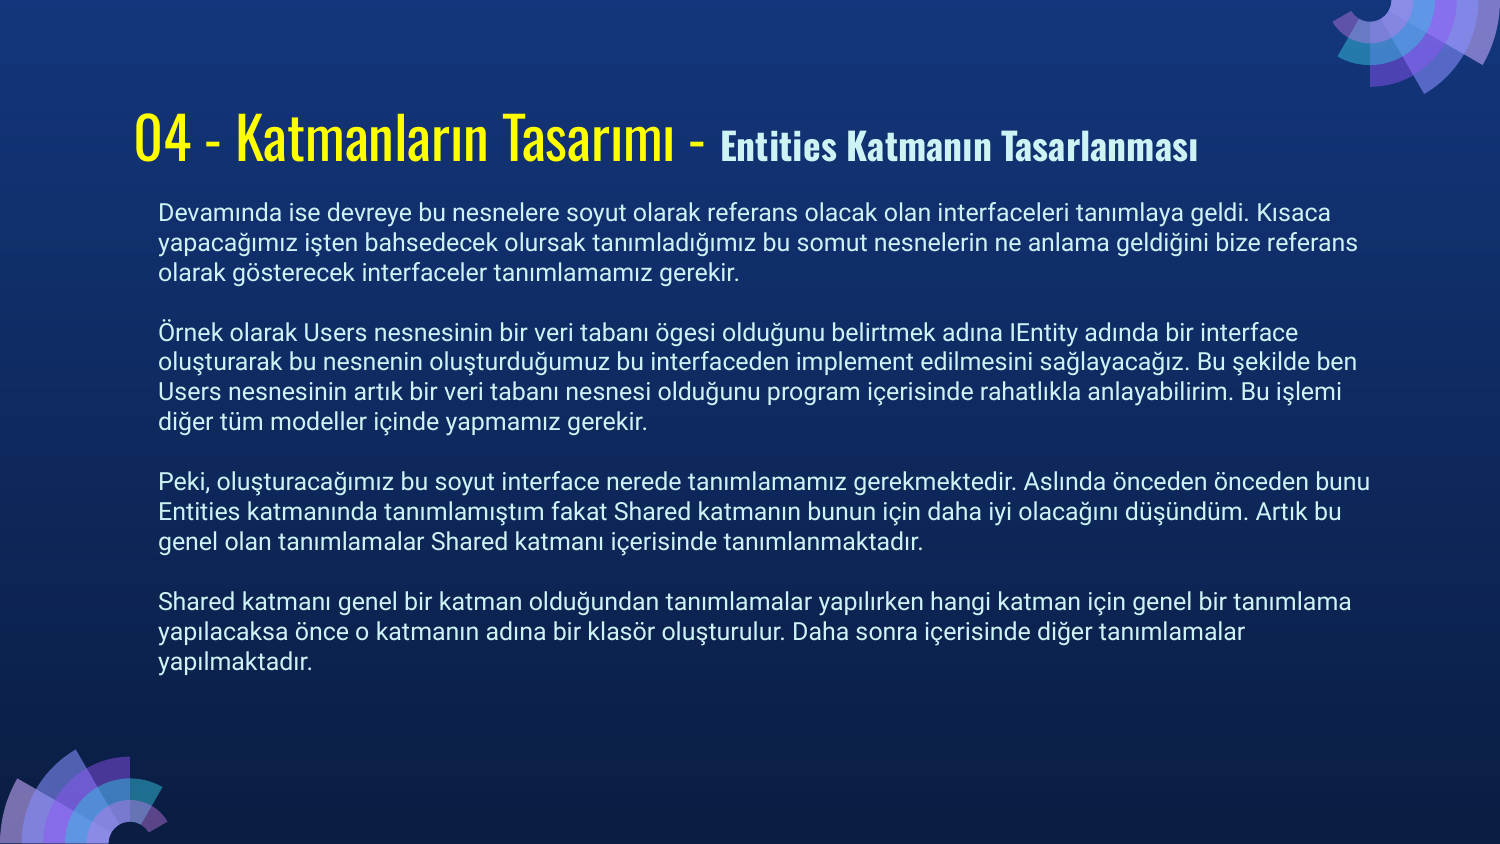

04 - Katmanların Tasarımı - Entities Katmanın Tasarlanması
# Devamında ise devreye bu nesnelere soyut olarak referans olacak olan interfaceleri tanımlaya geldi. Kısaca yapacağımız işten bahsedecek olursak tanımladığımız bu somut nesnelerin ne anlama geldiğini bize referans olarak gösterecek interfaceler tanımlamamız gerekir.

Örnek olarak Users nesnesinin bir veri tabanı ögesi olduğunu belirtmek adına IEntity adında bir interface oluşturarak bu nesnenin oluşturduğumuz bu interfaceden implement edilmesini sağlayacağız. Bu şekilde ben Users nesnesinin artık bir veri tabanı nesnesi olduğunu program içerisinde rahatlıkla anlayabilirim. Bu işlemi diğer tüm modeller içinde yapmamız gerekir.

Peki, oluşturacağımız bu soyut interface nerede tanımlamamız gerekmektedir. Aslında önceden önceden bunu Entities katmanında tanımlamıştım fakat Shared katmanın bunun için daha iyi olacağını düşündüm. Artık bu genel olan tanımlamalar Shared katmanı içerisinde tanımlanmaktadır.

Shared katmanı genel bir katman olduğundan tanımlamalar yapılırken hangi katman için genel bir tanımlama yapılacaksa önce o katmanın adına bir klasör oluşturulur. Daha sonra içerisinde diğer tanımlamalar yapılmaktadır.